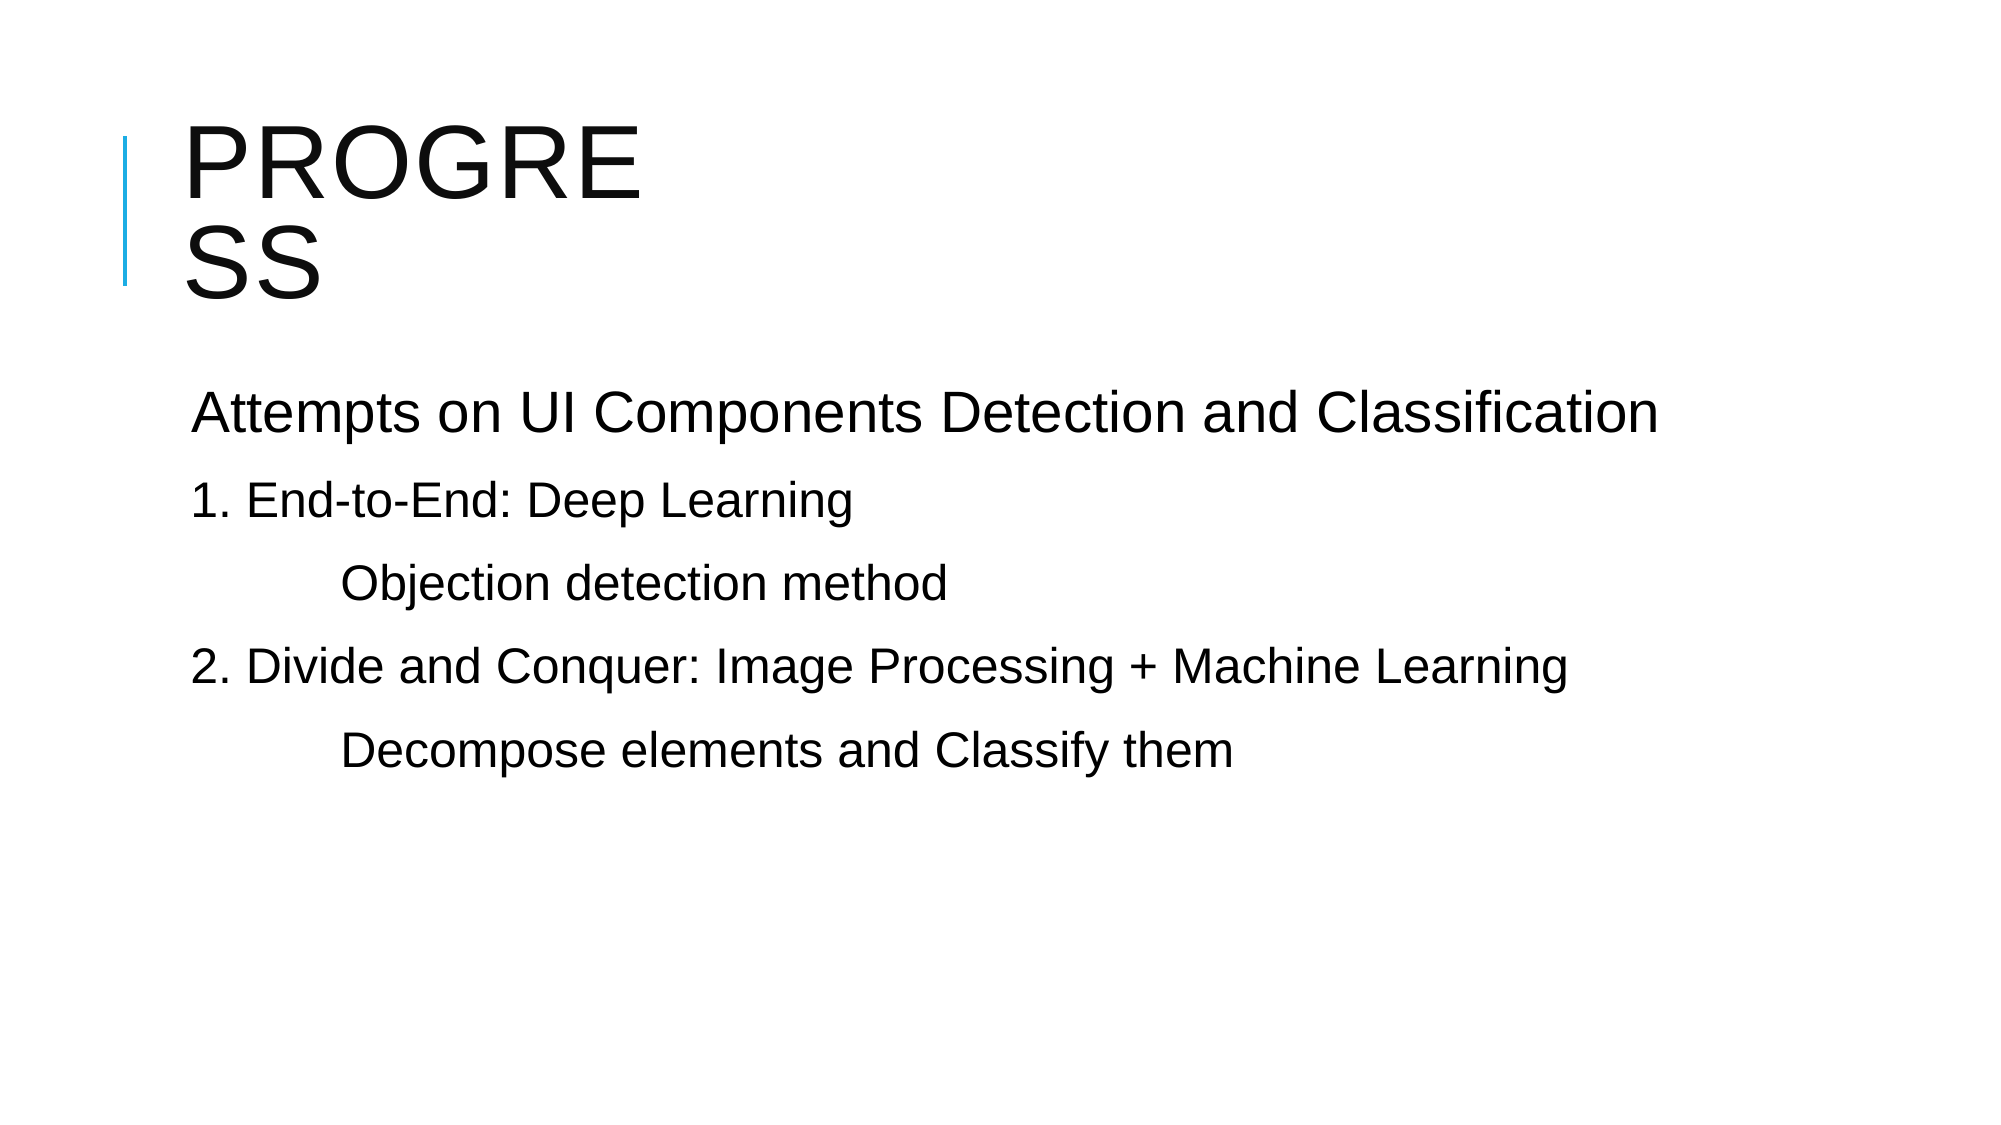

# Progress
Attempts on UI Components Detection and Classification
1. End-to-End: Deep Learning
 	Objection detection method
2. Divide and Conquer: Image Processing + Machine Learning
 	Decompose elements and Classify them